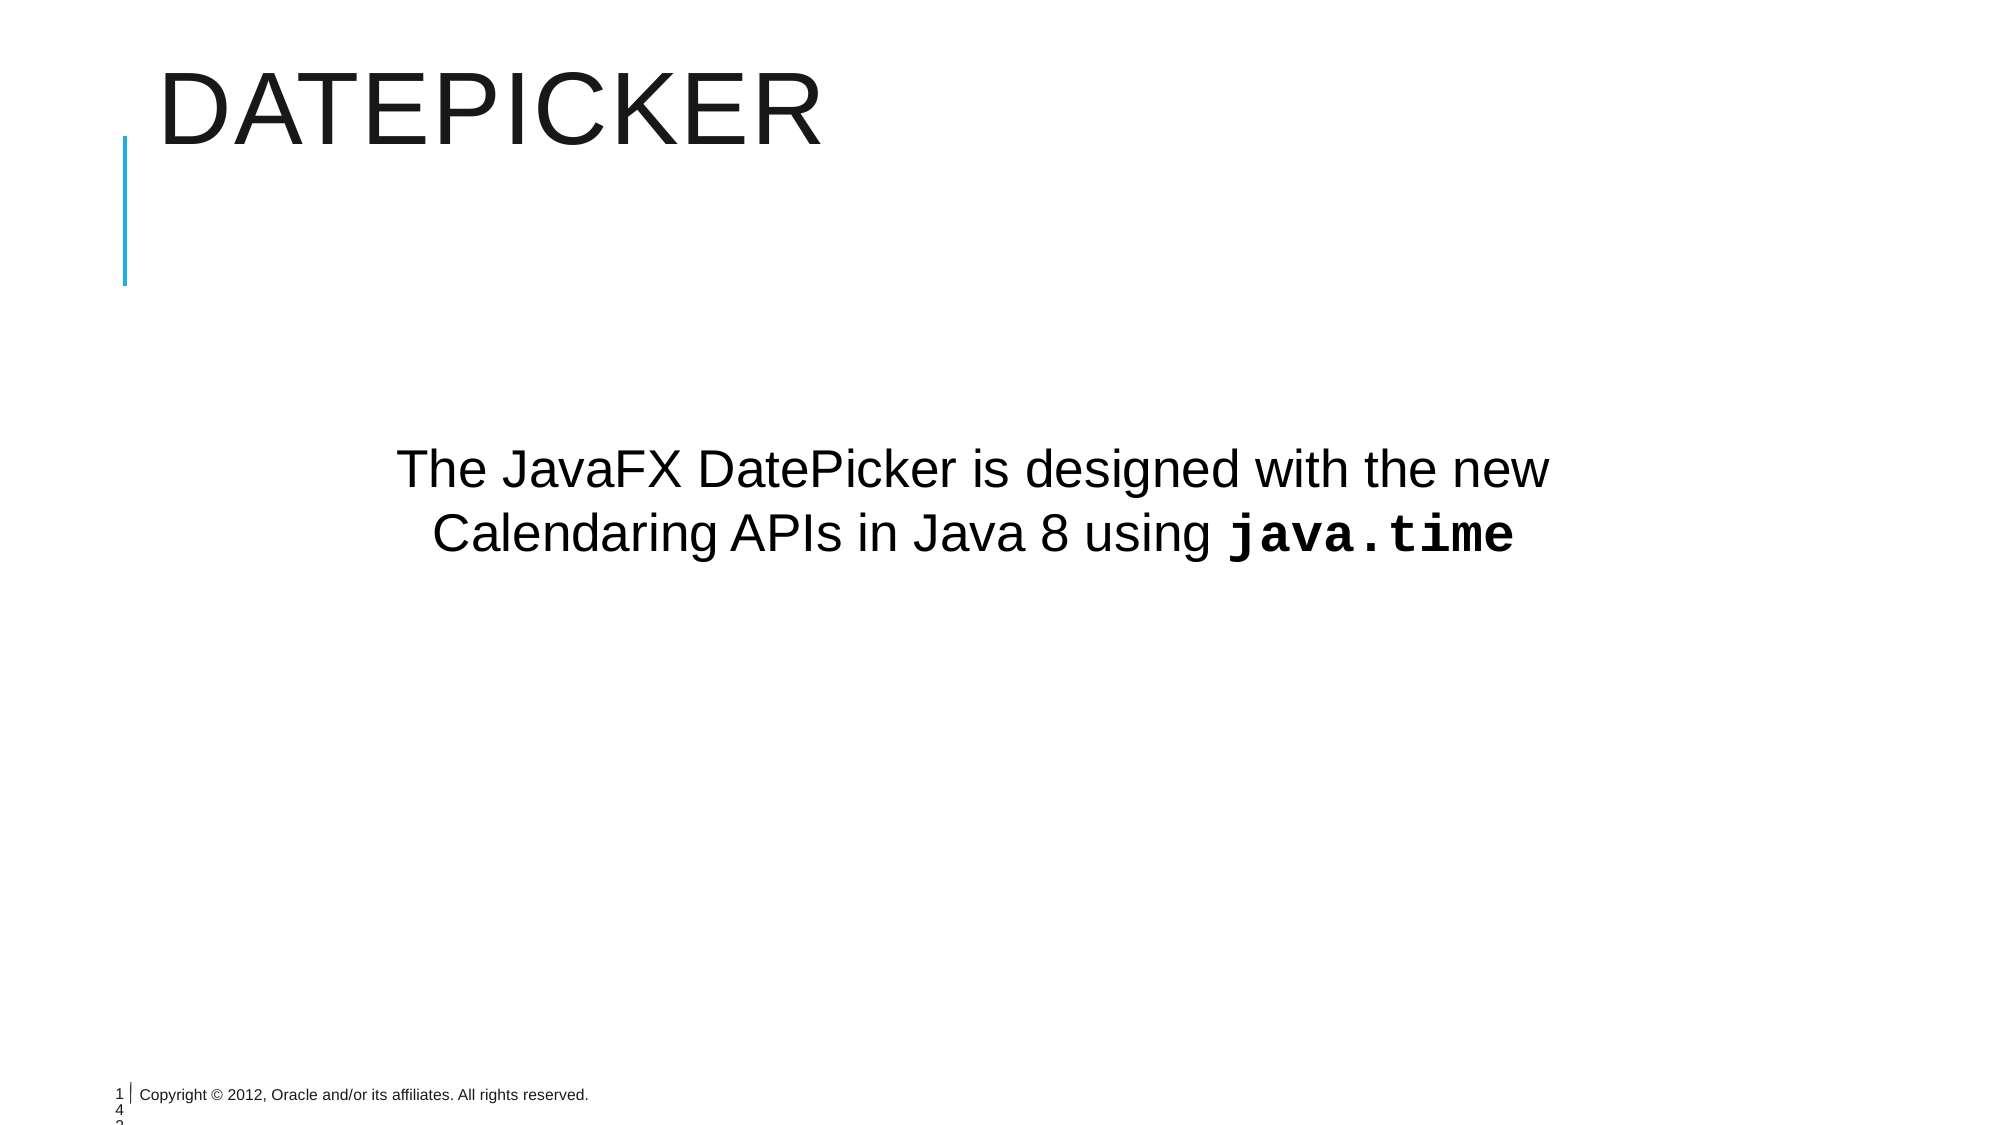

DatePicker
The JavaFX DatePicker is designed with the new
Calendaring APIs in Java 8 using java.time
142

Copyright © 2012, Oracle and/or its affiliates. All rights reserved.